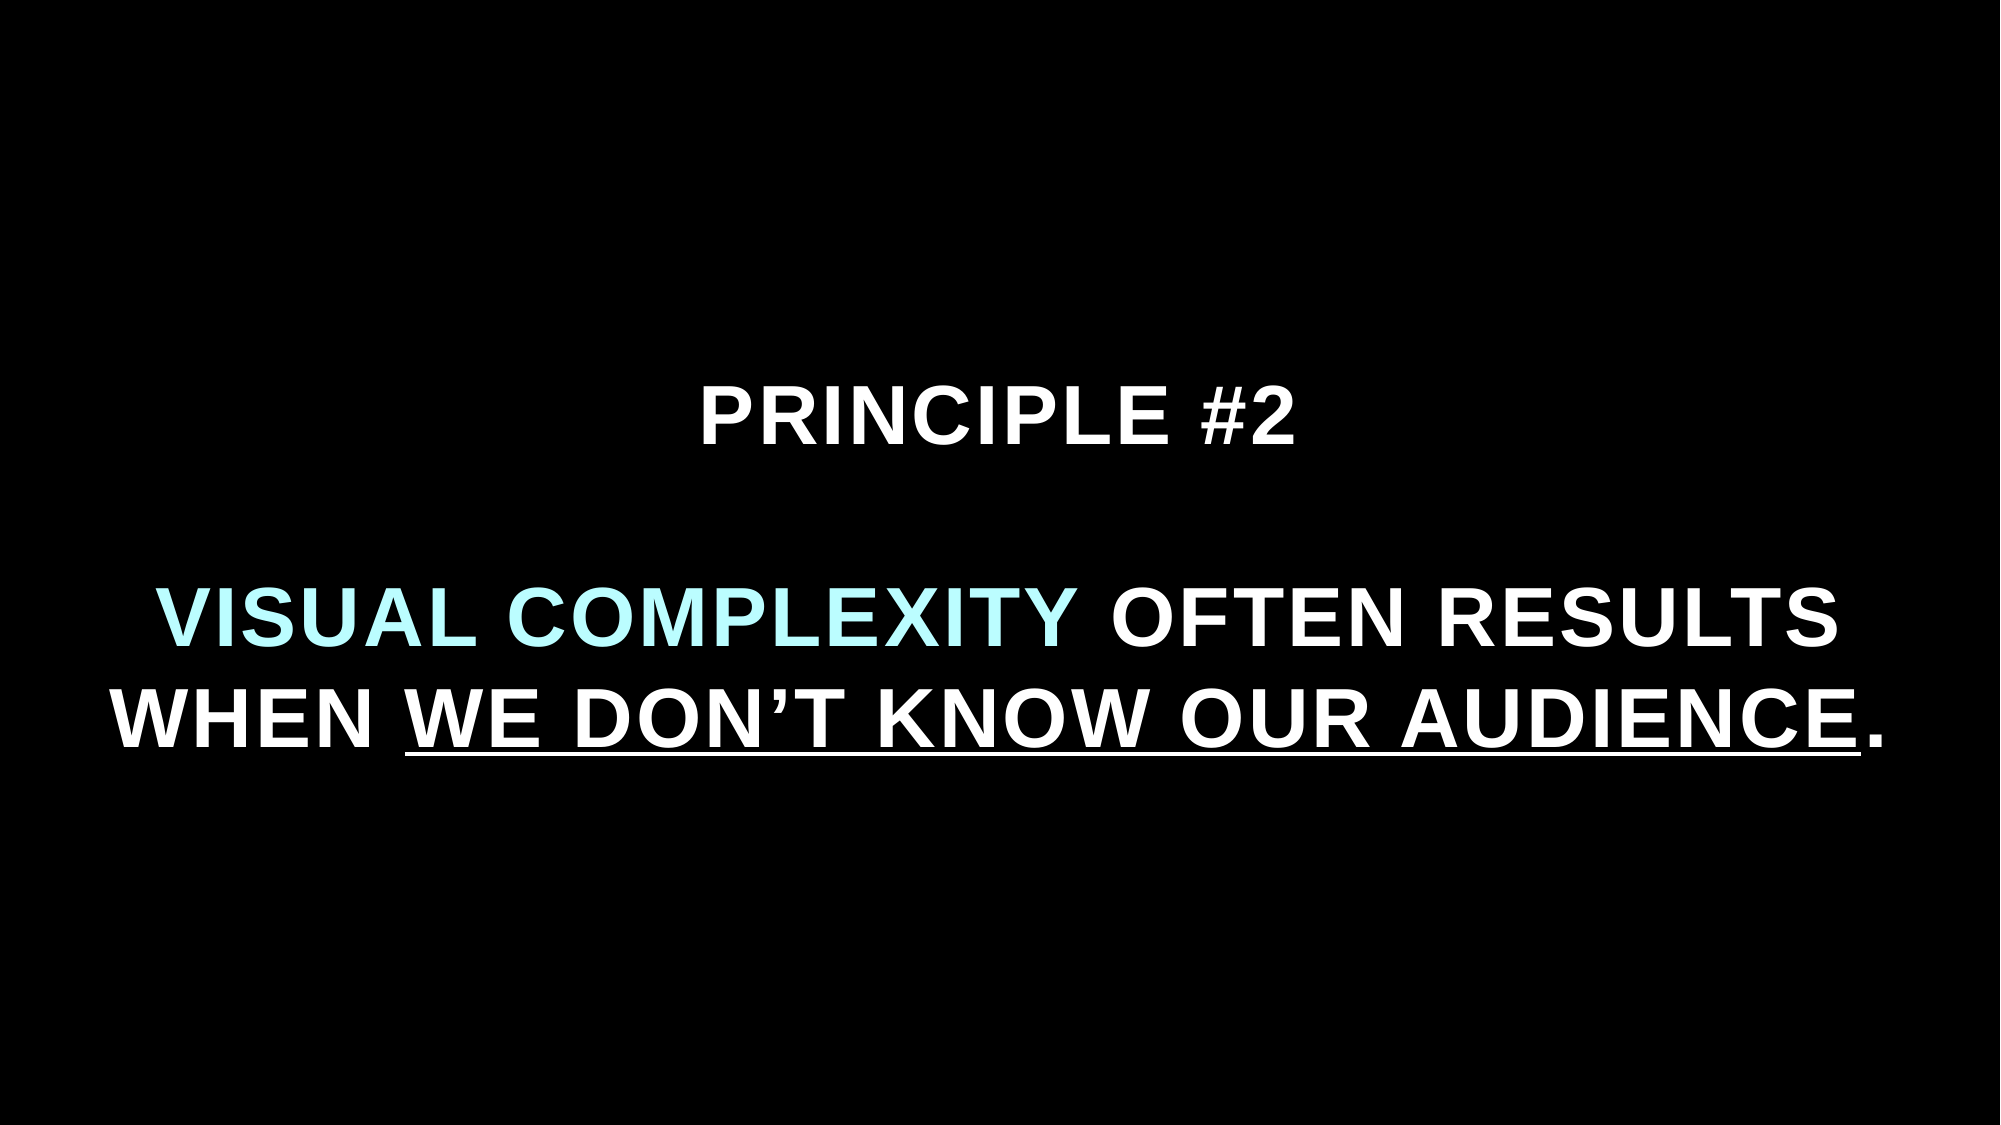

# Principle #2 Visual complexity often results when we don’t know our audience.